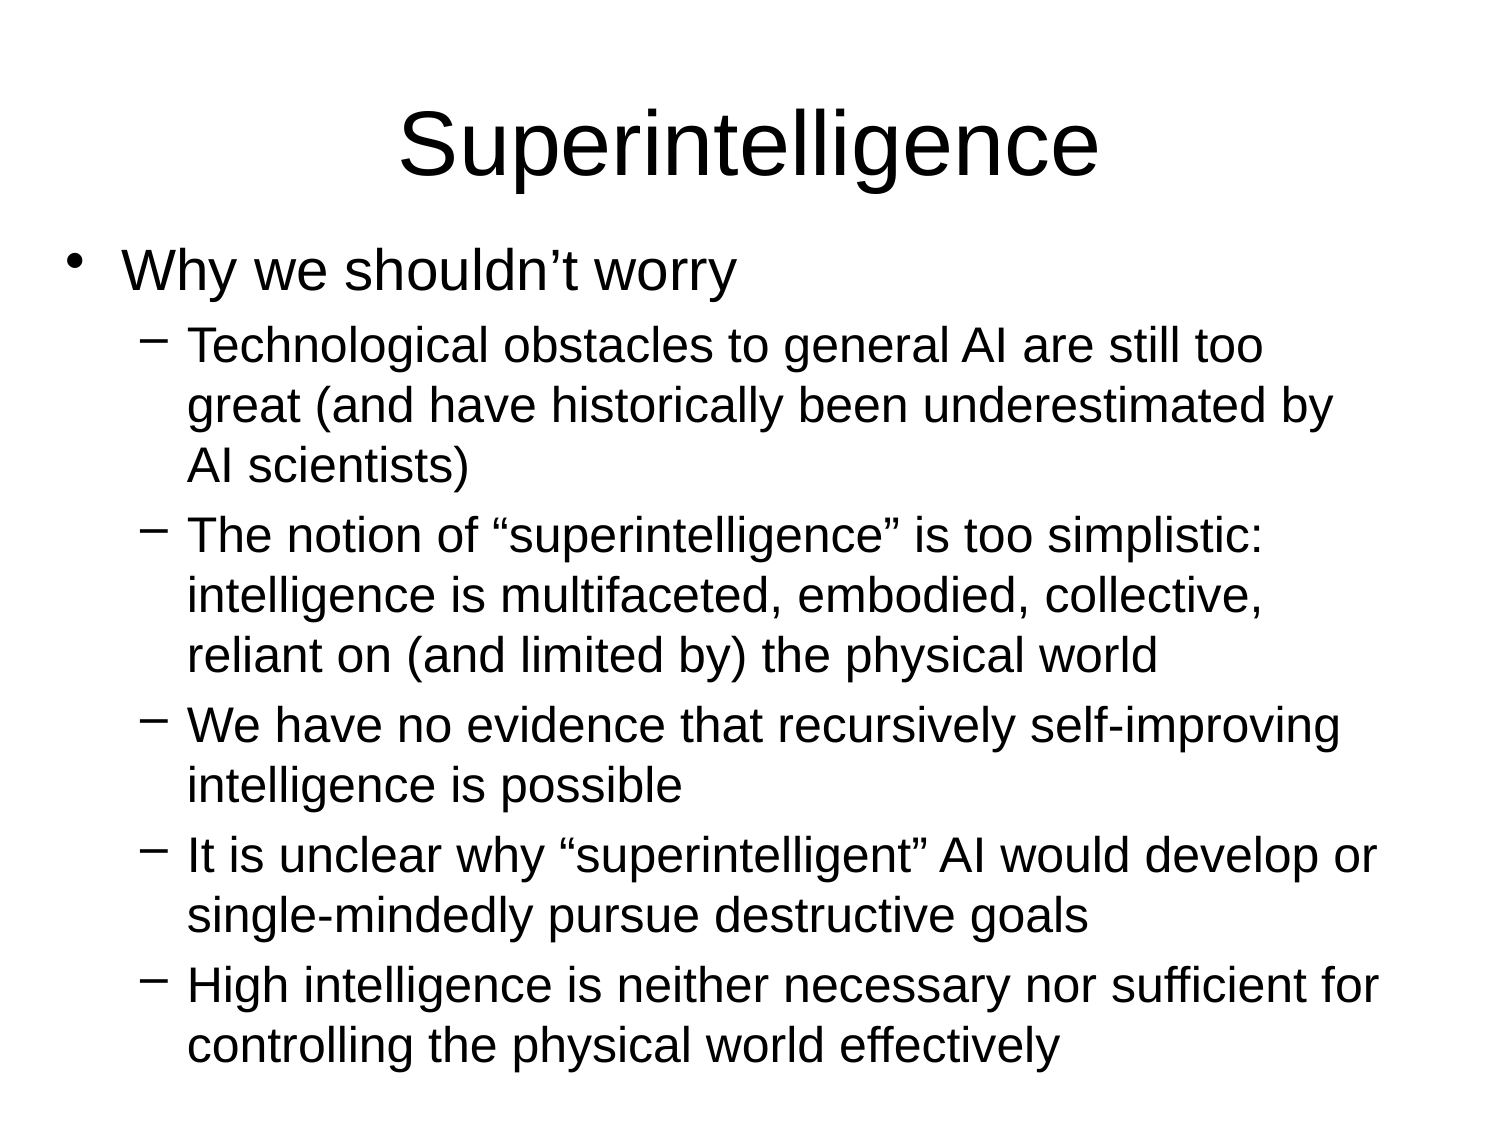

# Superintelligence
Why we shouldn’t worry
Technological obstacles to general AI are still too great (and have historically been underestimated by AI scientists)
The notion of “superintelligence” is too simplistic: intelligence is multifaceted, embodied, collective, reliant on (and limited by) the physical world
We have no evidence that recursively self-improving intelligence is possible
It is unclear why “superintelligent” AI would develop or single-mindedly pursue destructive goals
High intelligence is neither necessary nor sufficient for controlling the physical world effectively